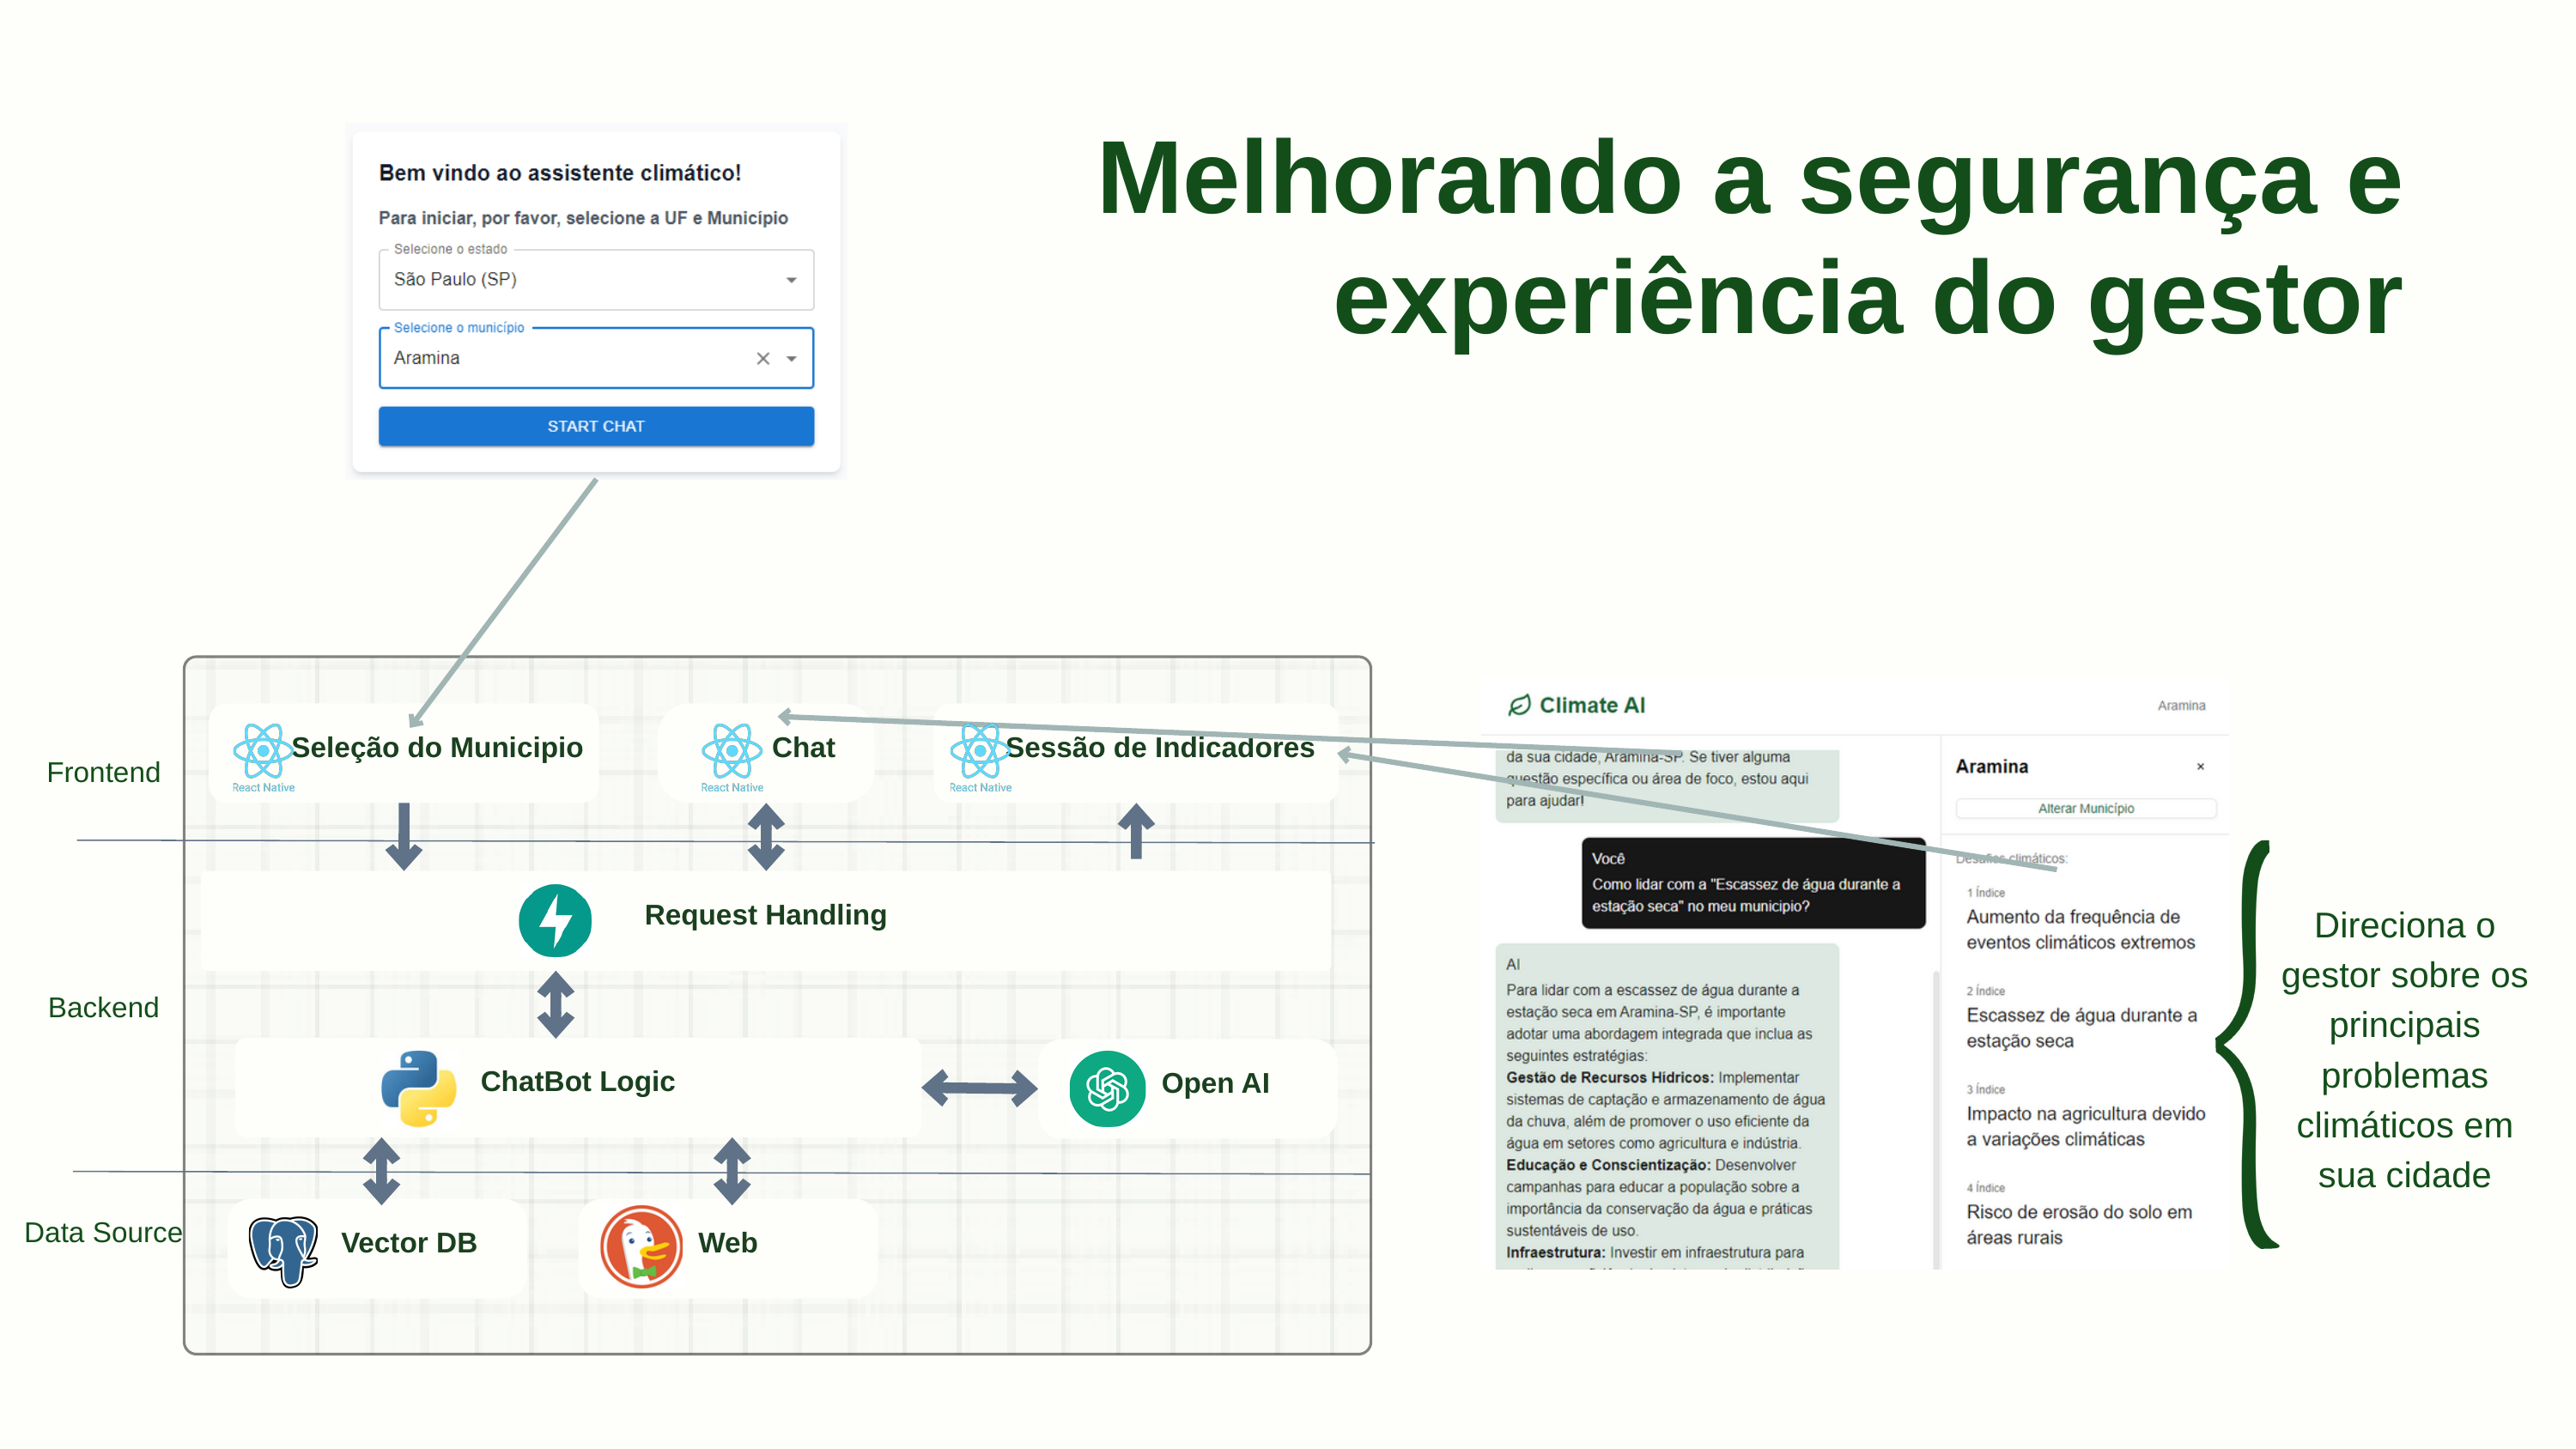

Melhorando a segurança e experiência do gestor

Seleção do Municipio

Chat

Sessão de Indicadores

Request Handling

ChatBot Logic

       Open AI

        Vector DB

Web

Frontend

Direciona o gestor sobre os principais problemas climáticos em sua cidade
Backend

Data Source